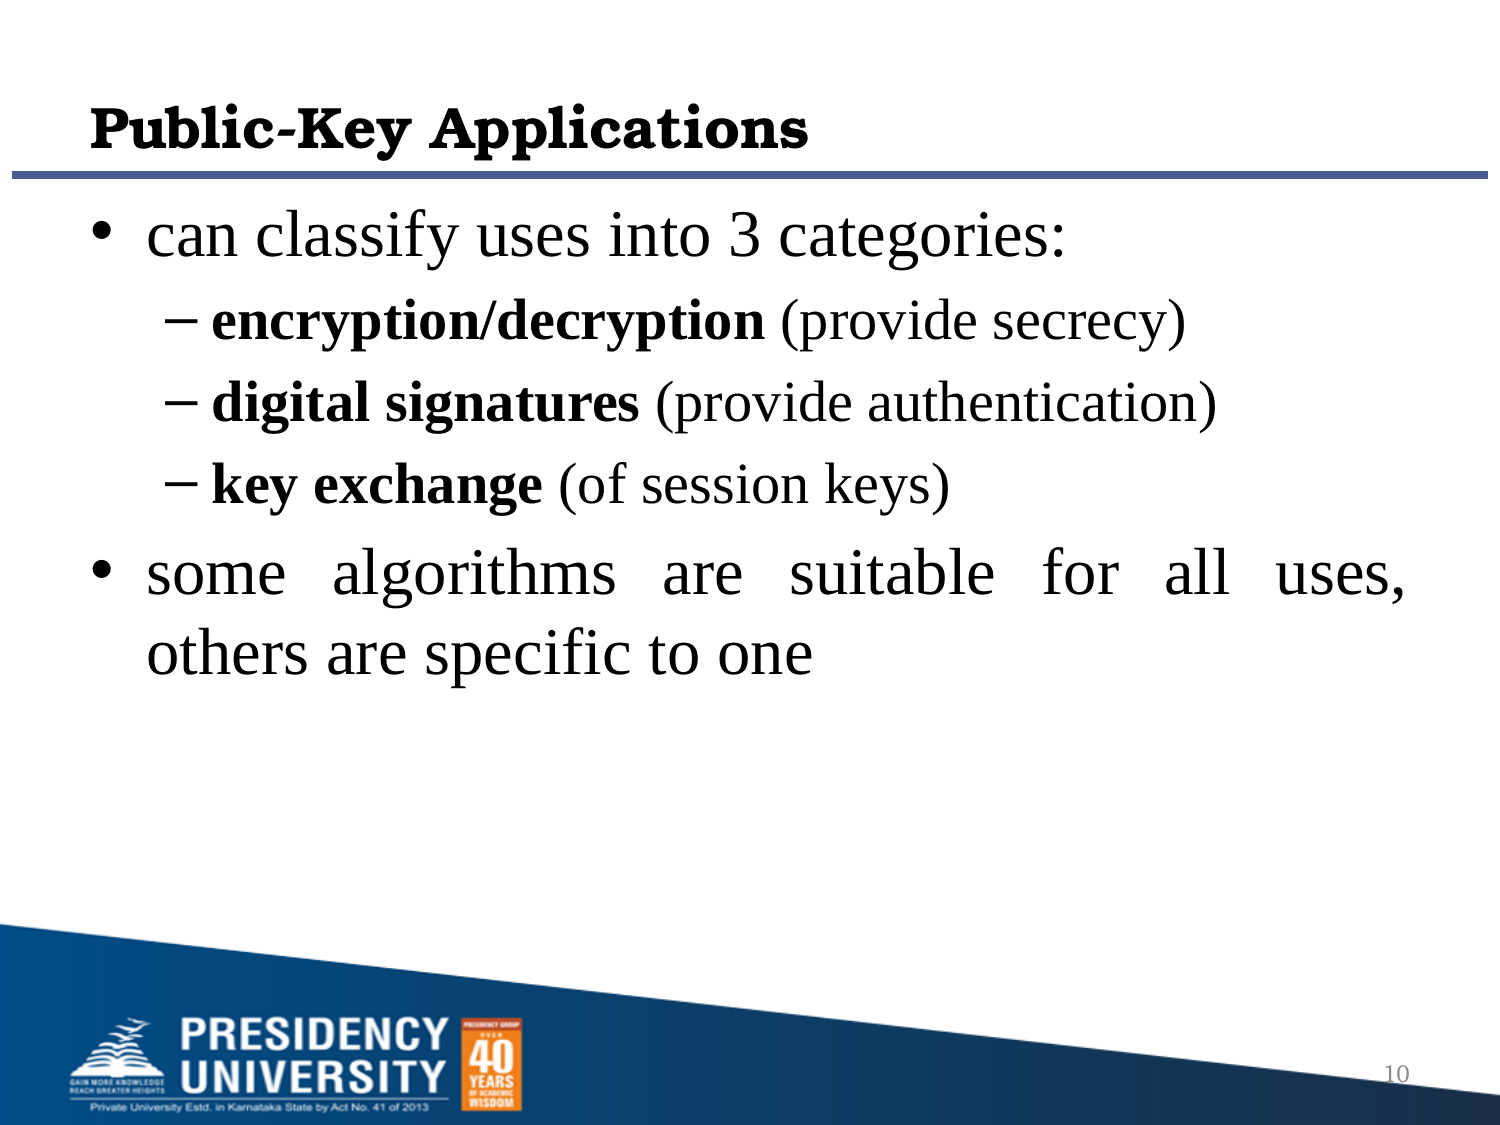

# Public-Key Applications
can classify uses into 3 categories:
encryption/decryption (provide secrecy)
digital signatures (provide authentication)
key exchange (of session keys)
some algorithms are suitable for all uses, others are specific to one

10